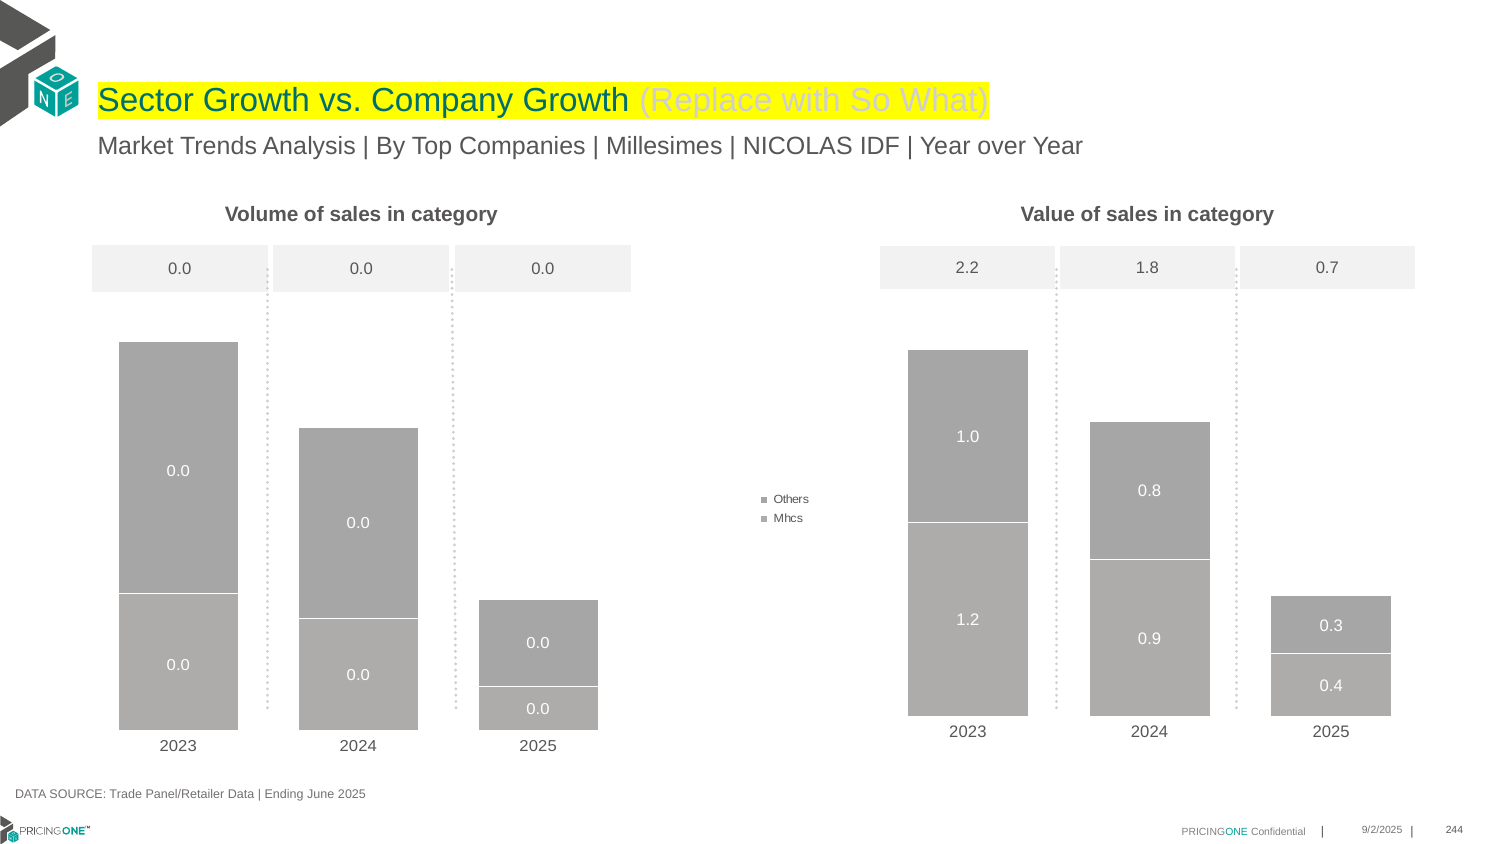

# Sector Growth vs. Company Growth (Replace with So What)
Market Trends Analysis | By Top Companies | Millesimes | NICOLAS IDF | Year over Year
| Value of sales in category |  |  |
| --- | --- | --- |
| 2.2 | 1.8 | 0.7 |
| Volume of sales in category |  |  |
| --- | --- | --- |
| 0.0 | 0.0 | 0.0 |

### Chart

| Category | Mhcs | Others |
|---|---|---|
| 2023 | 1.155883 | 1.032847 |
| 2024 | 0.934873 | 0.821777 |
| 2025 | 0.372036 | 0.347992 |

### Chart

| Category | Mhcs | Others |
|---|---|---|
| 2023 | 0.004438 | 0.008124 |
| 2024 | 0.003612 | 0.006184 |
| 2025 | 0.001425 | 0.002822 |
DATA SOURCE: Trade Panel/Retailer Data | Ending June 2025

9/2/2025
244